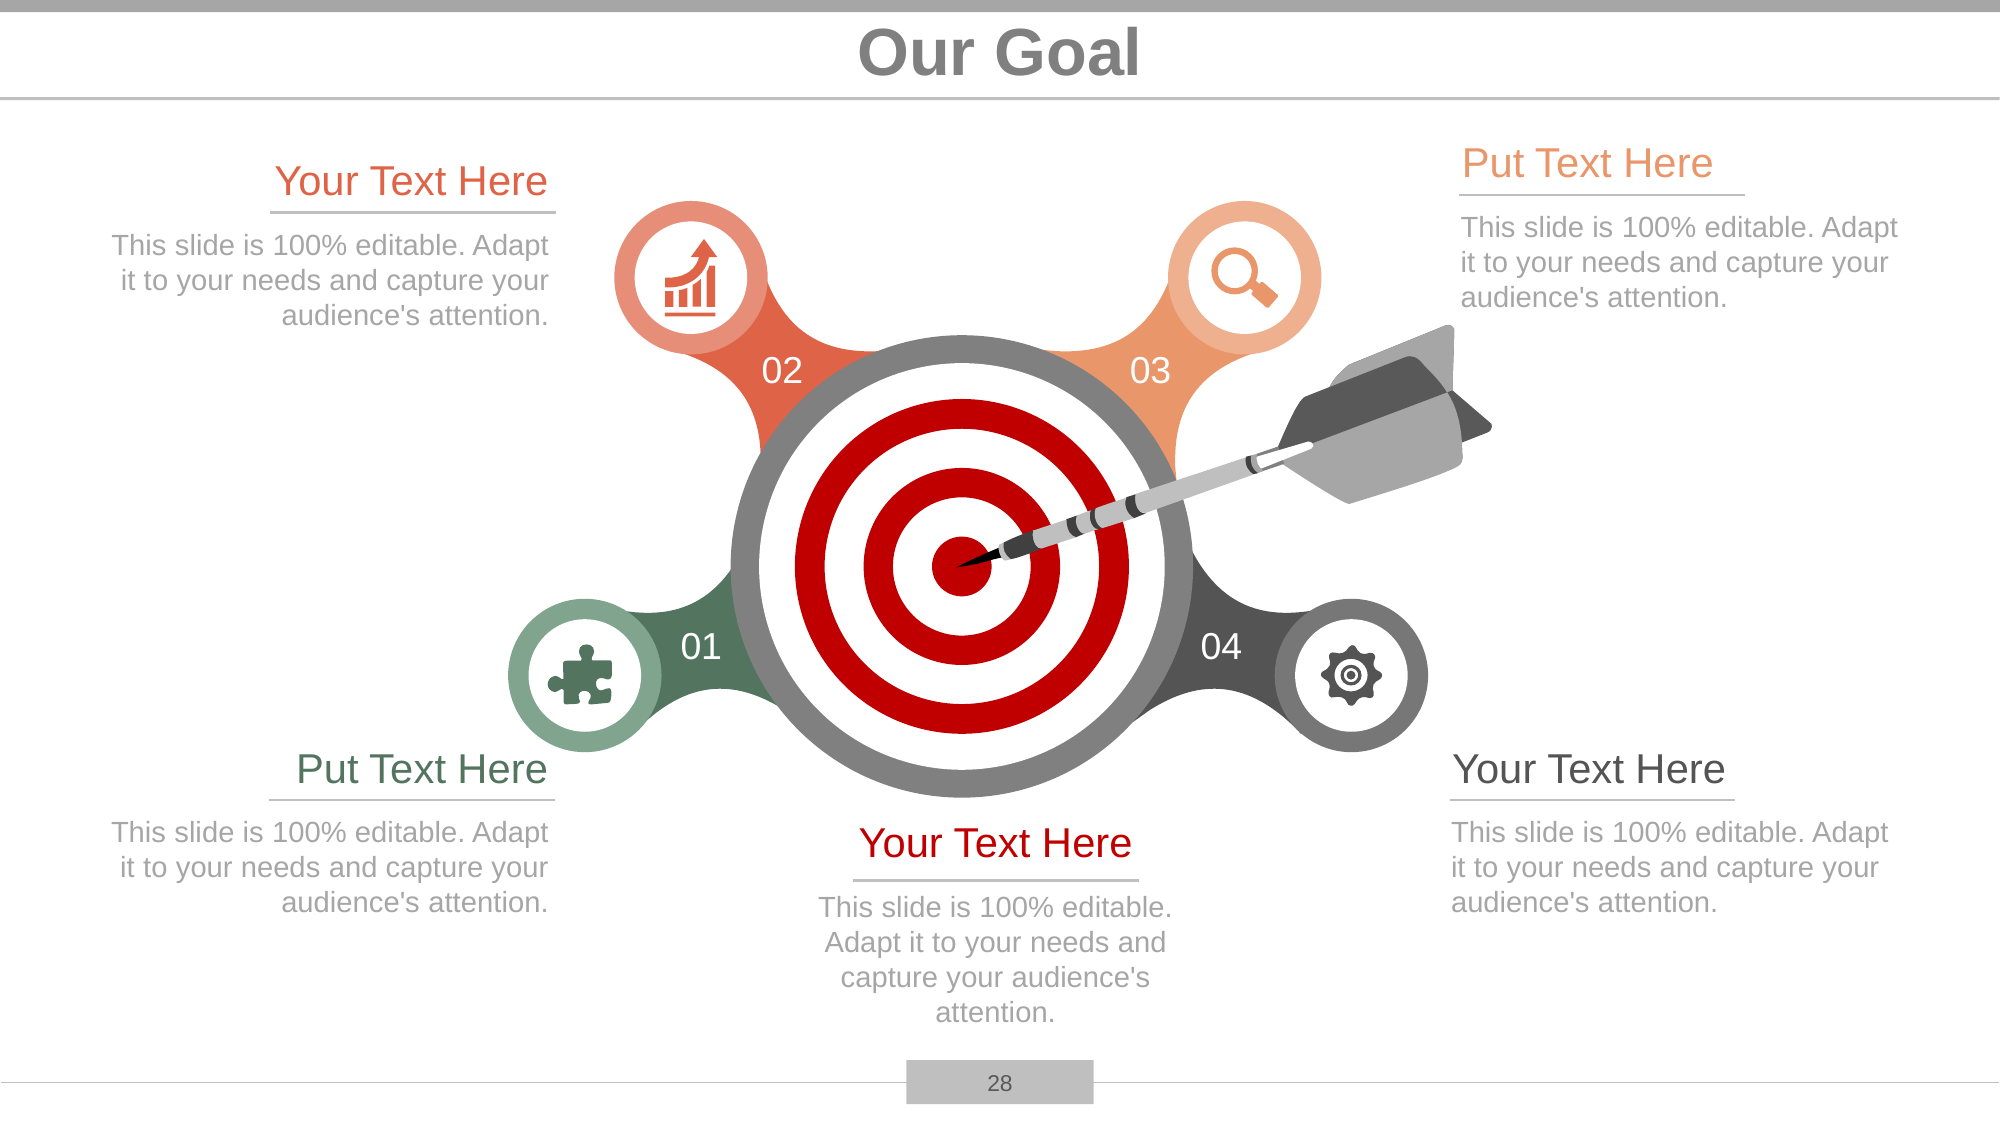

# Our Goal
Put Text Here
This slide is 100% editable. Adapt it to your needs and capture your audience's attention.
Your Text Here
This slide is 100% editable. Adapt it to your needs and capture your audience's attention.
Put Text Here
This slide is 100% editable. Adapt it to your needs and capture your audience's attention.
Your Text Here
This slide is 100% editable. Adapt it to your needs and capture your audience's attention.
Your Text Here
This slide is 100% editable. Adapt it to your needs and capture your audience's attention.

02

03

01

04

28